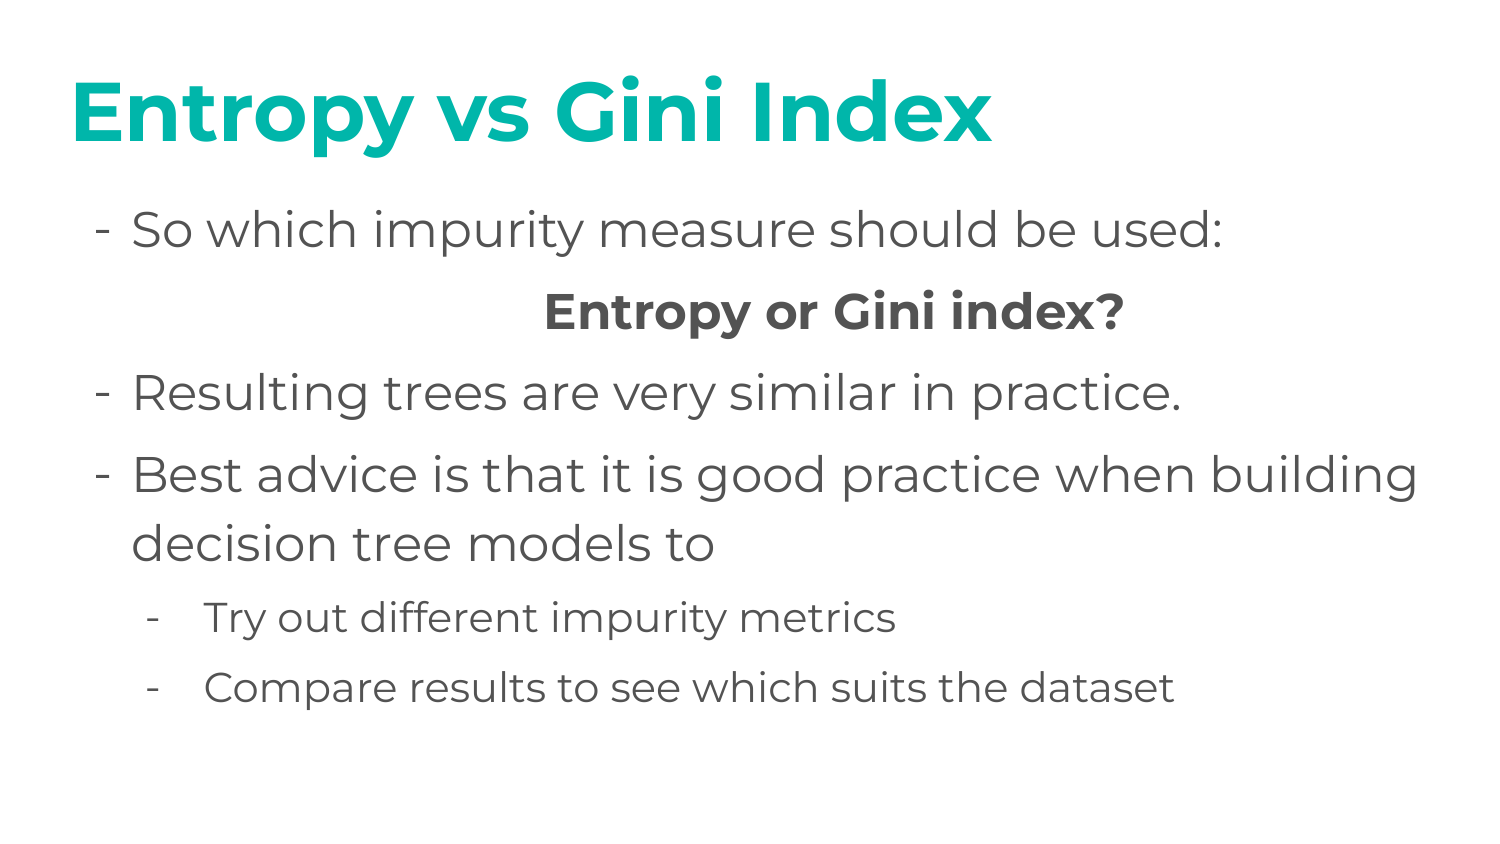

# Entropy vs Gini Index
So which impurity measure should be used:
			Entropy or Gini index?
Resulting trees are very similar in practice.
Best advice is that it is good practice when building decision tree models to
Try out different impurity metrics
Compare results to see which suits the dataset